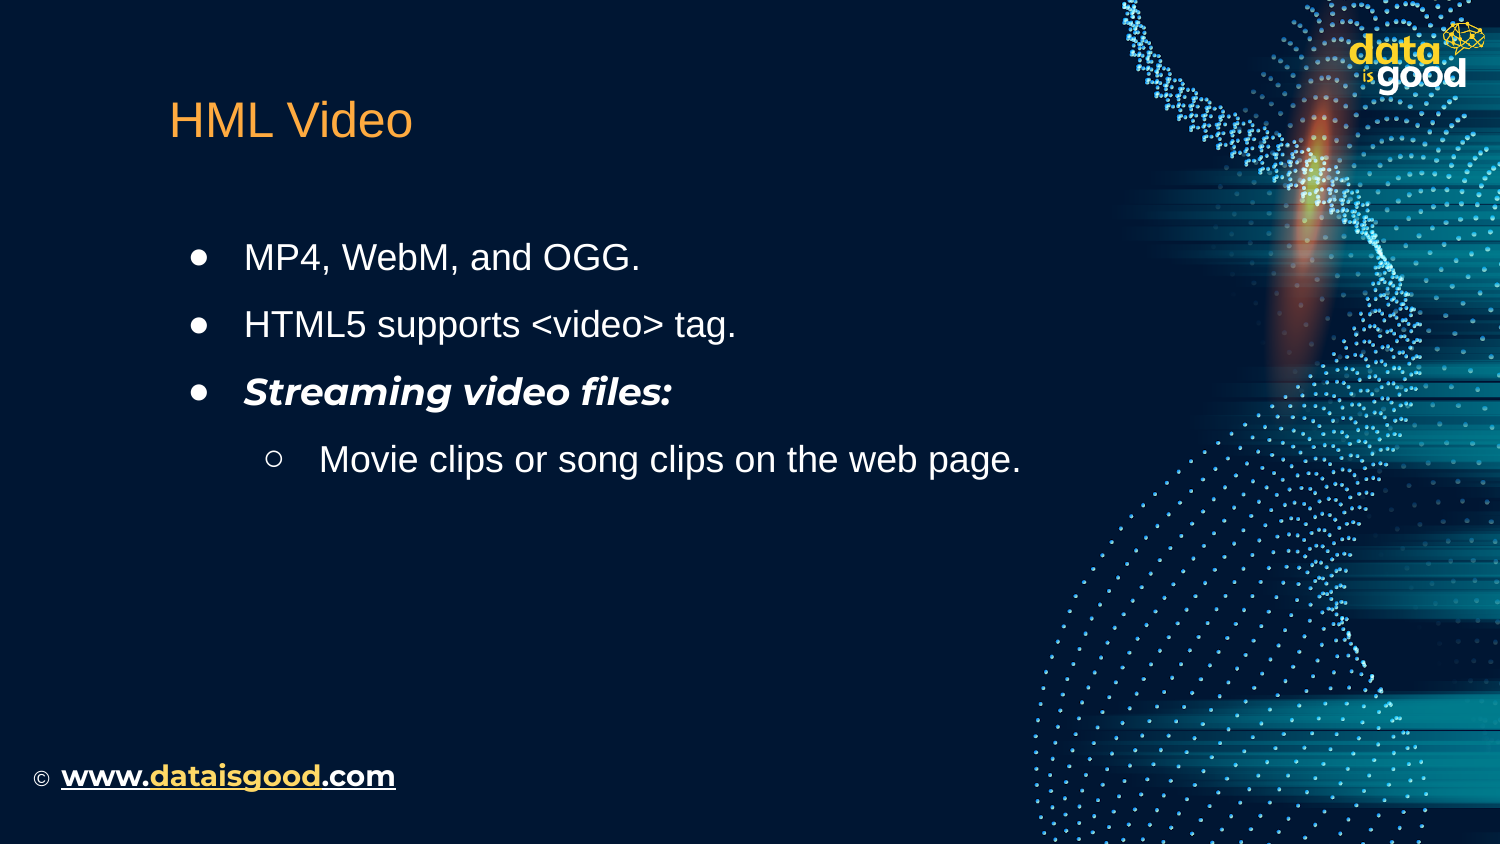

# HML Video
MP4, WebM, and OGG.
HTML5 supports <video> tag.
Streaming video files:
Movie clips or song clips on the web page.